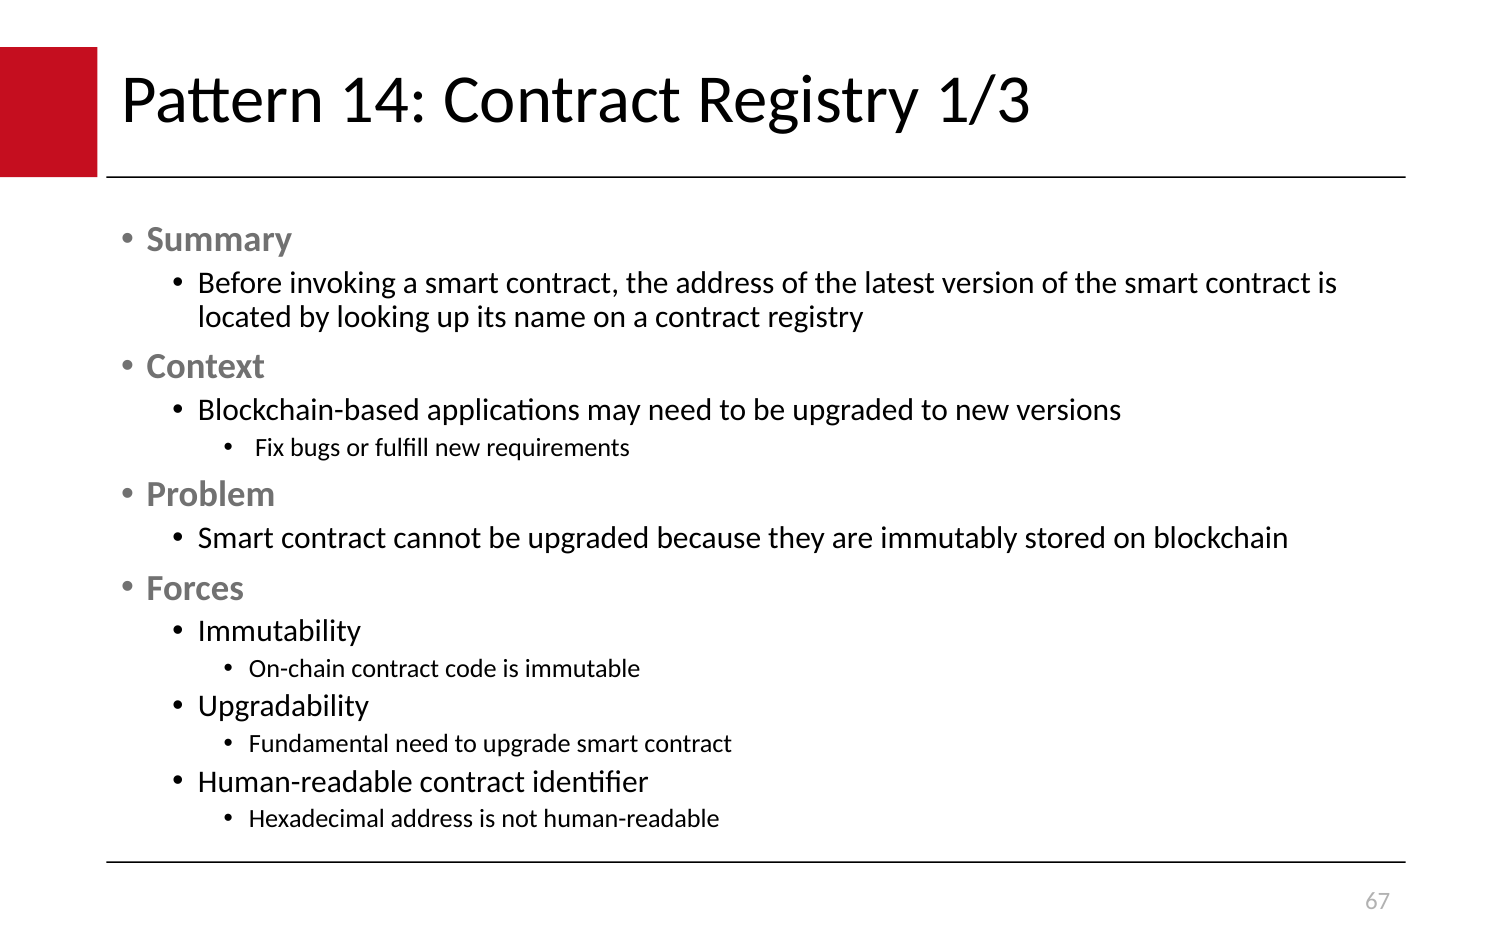

# Pattern 14: Contract Registry 1/3
Summary
Before invoking a smart contract, the address of the latest version of the smart contract is located by looking up its name on a contract registry
Context
Blockchain-based applications may need to be upgraded to new versions
 Fix bugs or fulfill new requirements
Problem
Smart contract cannot be upgraded because they are immutably stored on blockchain
Forces
Immutability
On-chain contract code is immutable
Upgradability
Fundamental need to upgrade smart contract
Human-readable contract identifier
Hexadecimal address is not human-readable
67